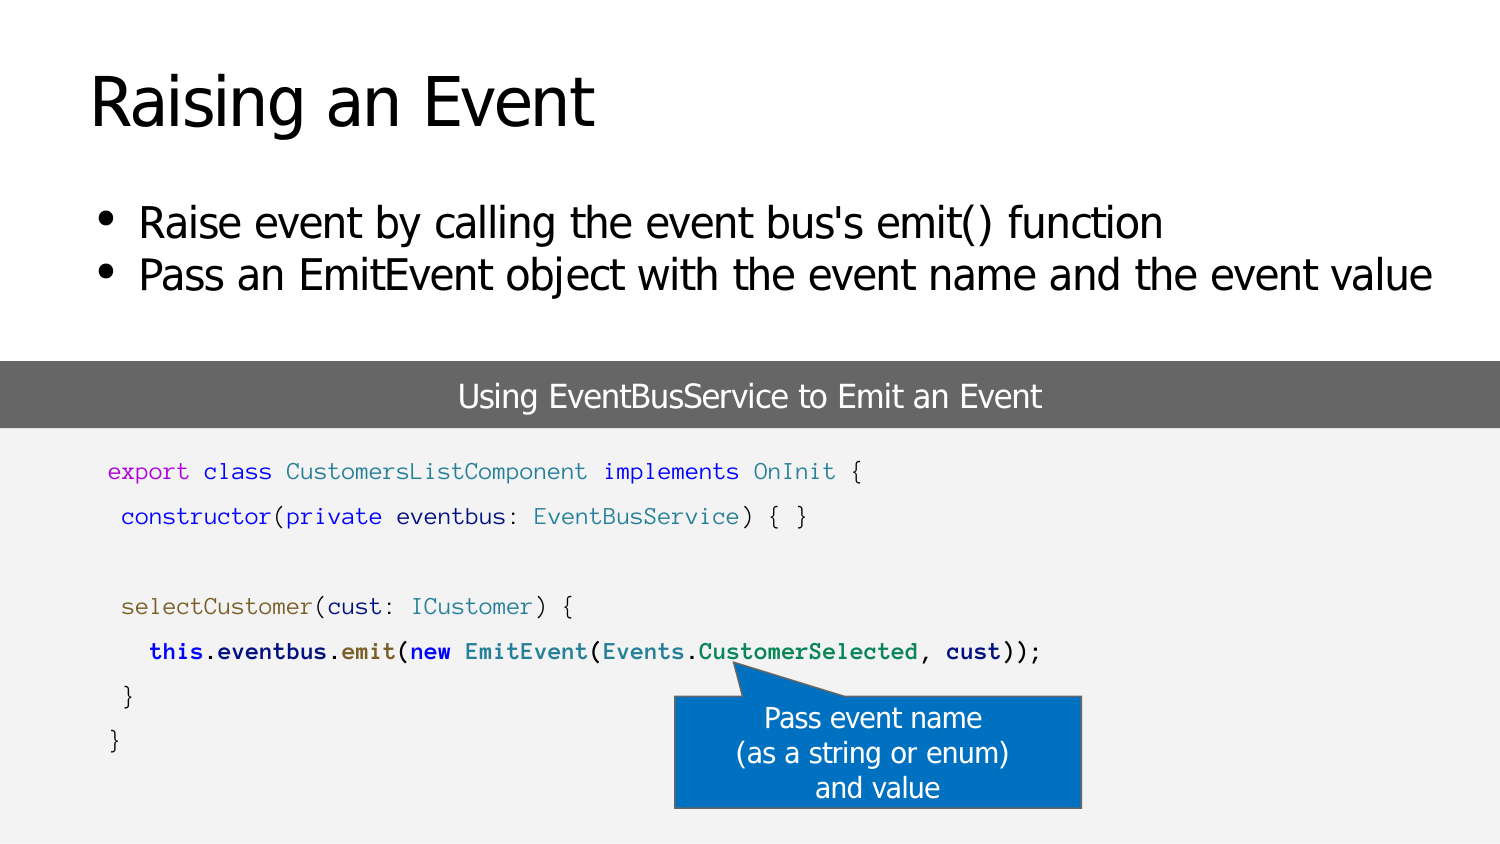

# Raising an Event
Raise event by calling the event bus's emit() function
Pass an EmitEvent object with the event name and the event value
Using EventBusService to Emit an Event

export class CustomersListComponent implements OnInit {
 constructor(private eventbus: EventBusService) { }

 selectCustomer(cust: ICustomer) {
   this.eventbus.emit(new EmitEvent(Events.CustomerSelected, cust));
 }
}
Pass event name
(as a string or enum)
and value